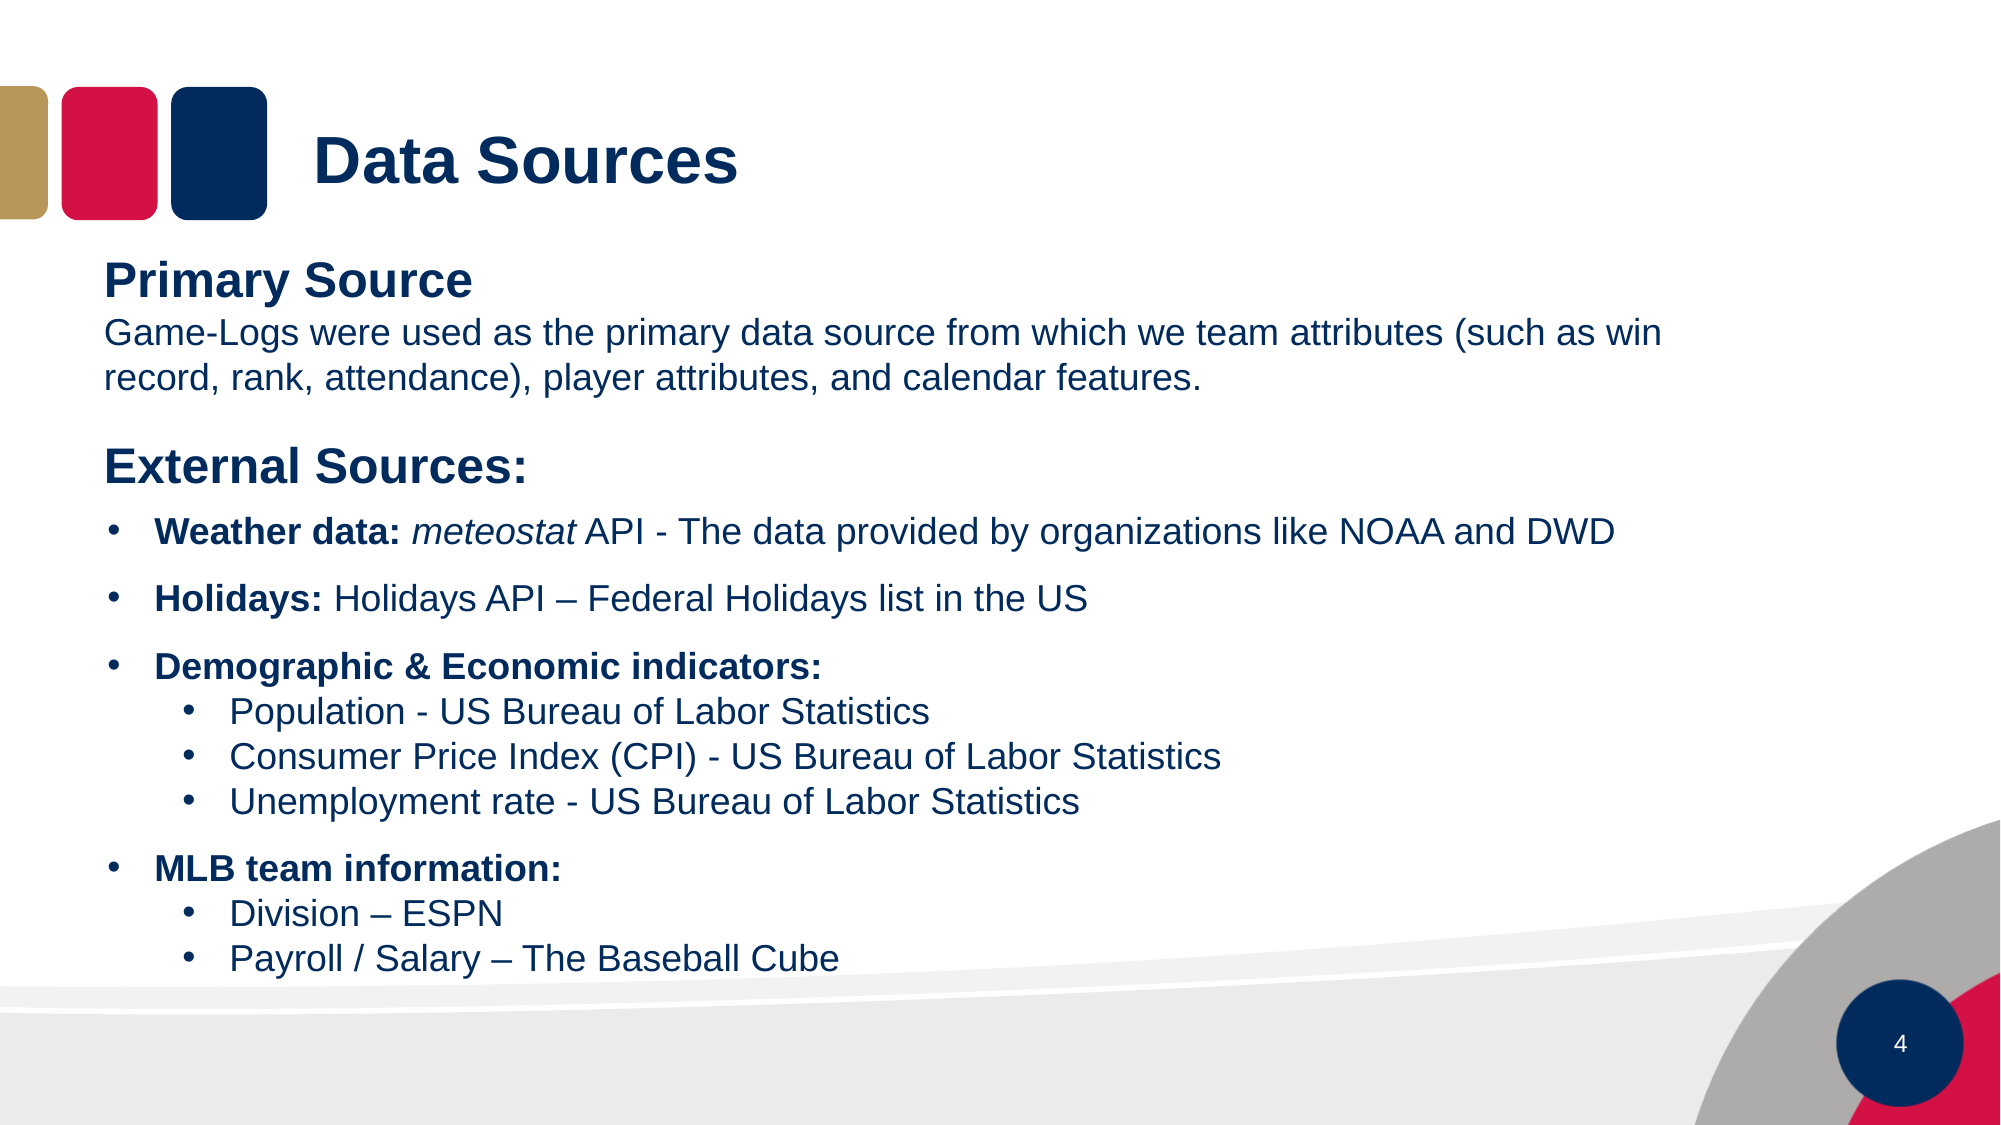

# Data Sources
Primary Source
Game-Logs were used as the primary data source from which we team attributes (such as win record, rank, attendance), player attributes, and calendar features.
External Sources:
Weather data: meteostat API - The data provided by organizations like NOAA and DWD
Holidays: Holidays API – Federal Holidays list in the US
Demographic & Economic indicators:
Population - US Bureau of Labor Statistics
Consumer Price Index (CPI) - US Bureau of Labor Statistics
Unemployment rate - US Bureau of Labor Statistics
MLB team information:
Division – ESPN
Payroll / Salary – The Baseball Cube
4